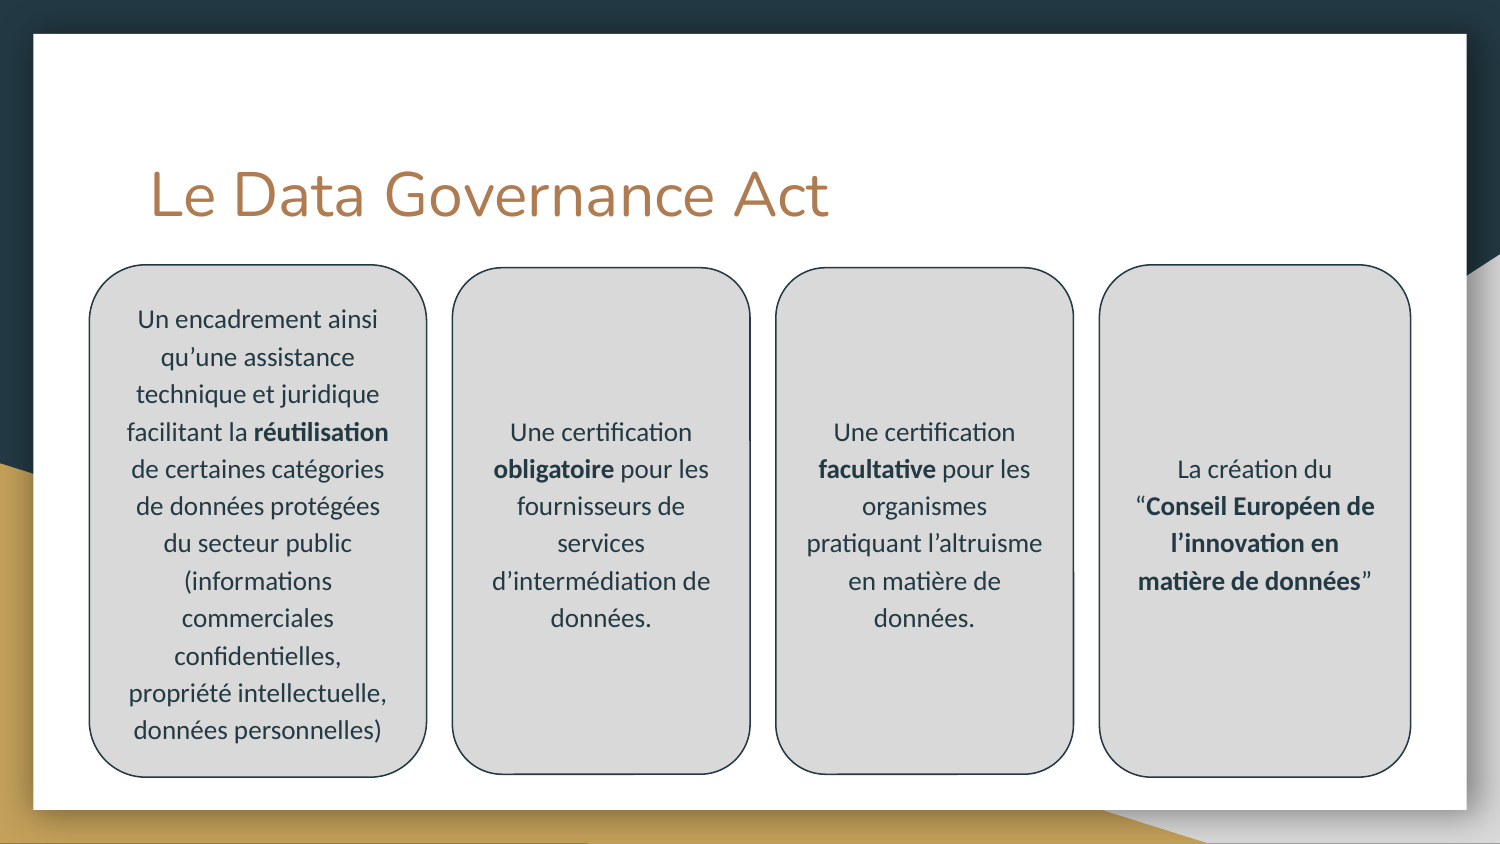

# Le Data Governance Act
Un encadrement ainsi qu’une assistance technique et juridique facilitant la réutilisation de certaines catégories de données protégées du secteur public (informations commerciales confidentielles, propriété intellectuelle, données personnelles)
La création du “Conseil Européen de l’innovation en matière de données”
Une certification obligatoire pour les fournisseurs de services d’intermédiation de données.
Une certification facultative pour les organismes pratiquant l’altruisme en matière de données.